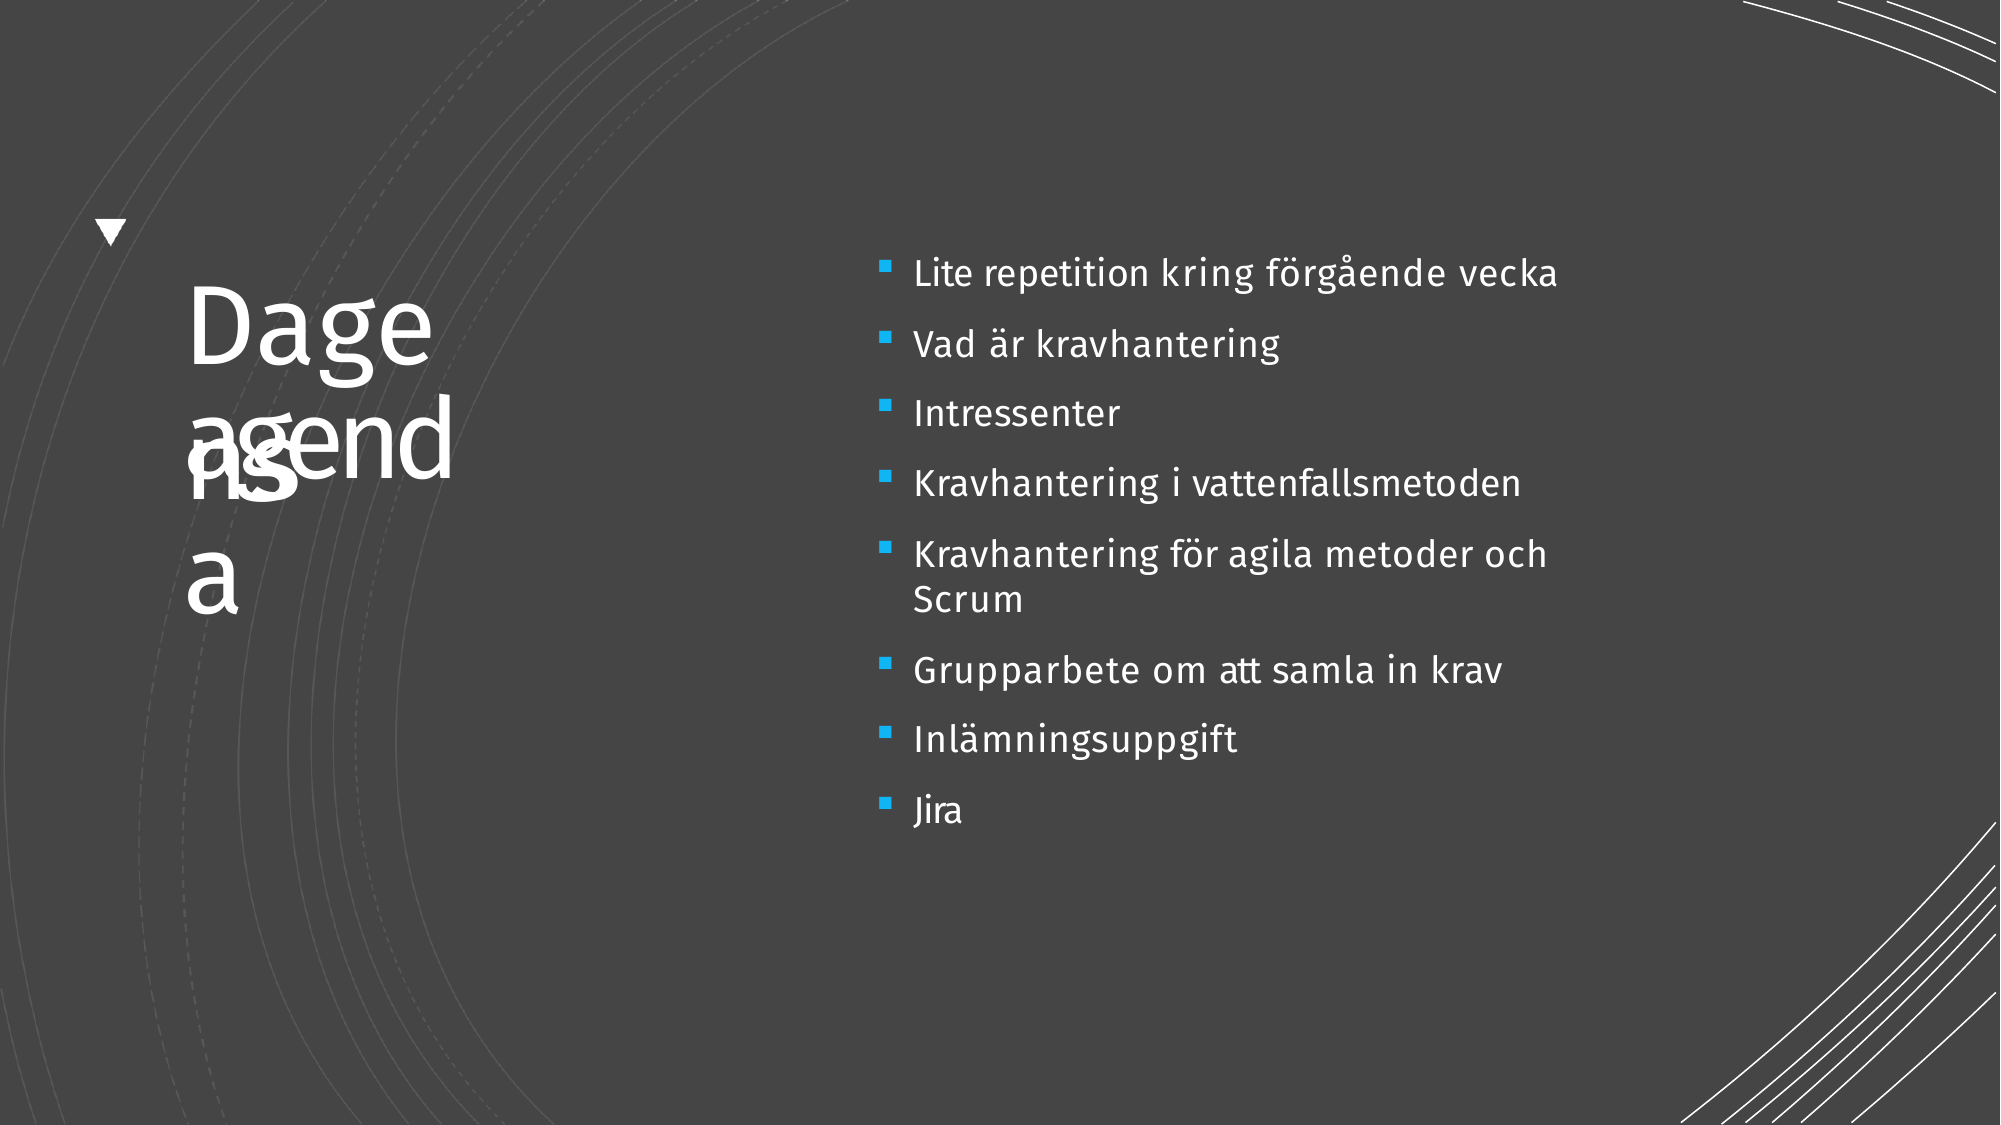

Lite repetition kring förgående vecka
Vad är kravhantering
Intressenter
Kravhantering i vattenfallsmetoden
Kravhantering för agila metoder och Scrum
Grupparbete om att samla in krav
Inlämningsuppgift
Jira
Dagens
agenda